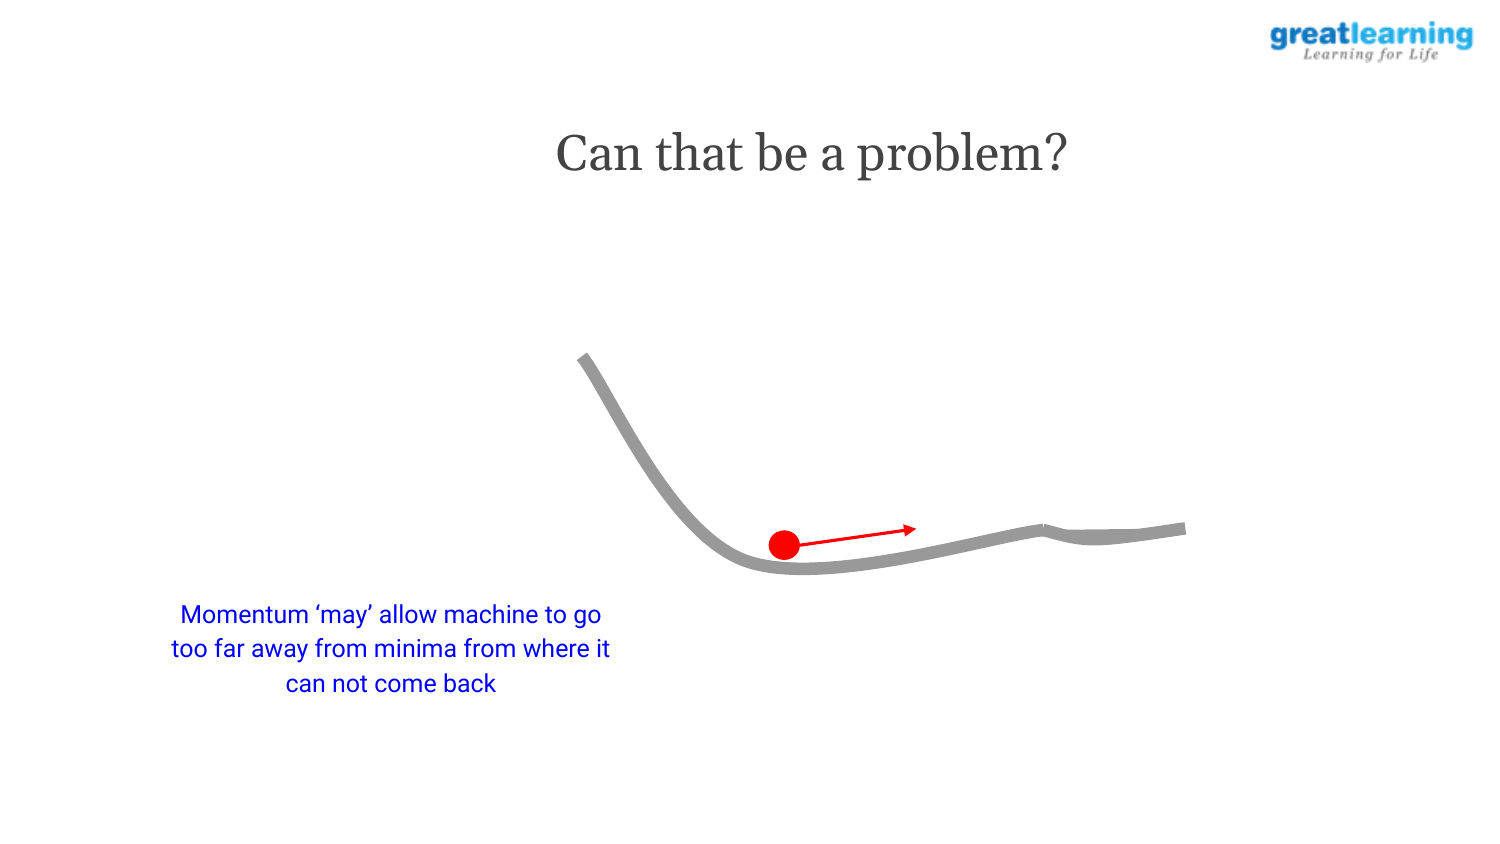

Can that be a problem?

Momentum ‘may’ allow machine to go too far away from minima from where it can not come back